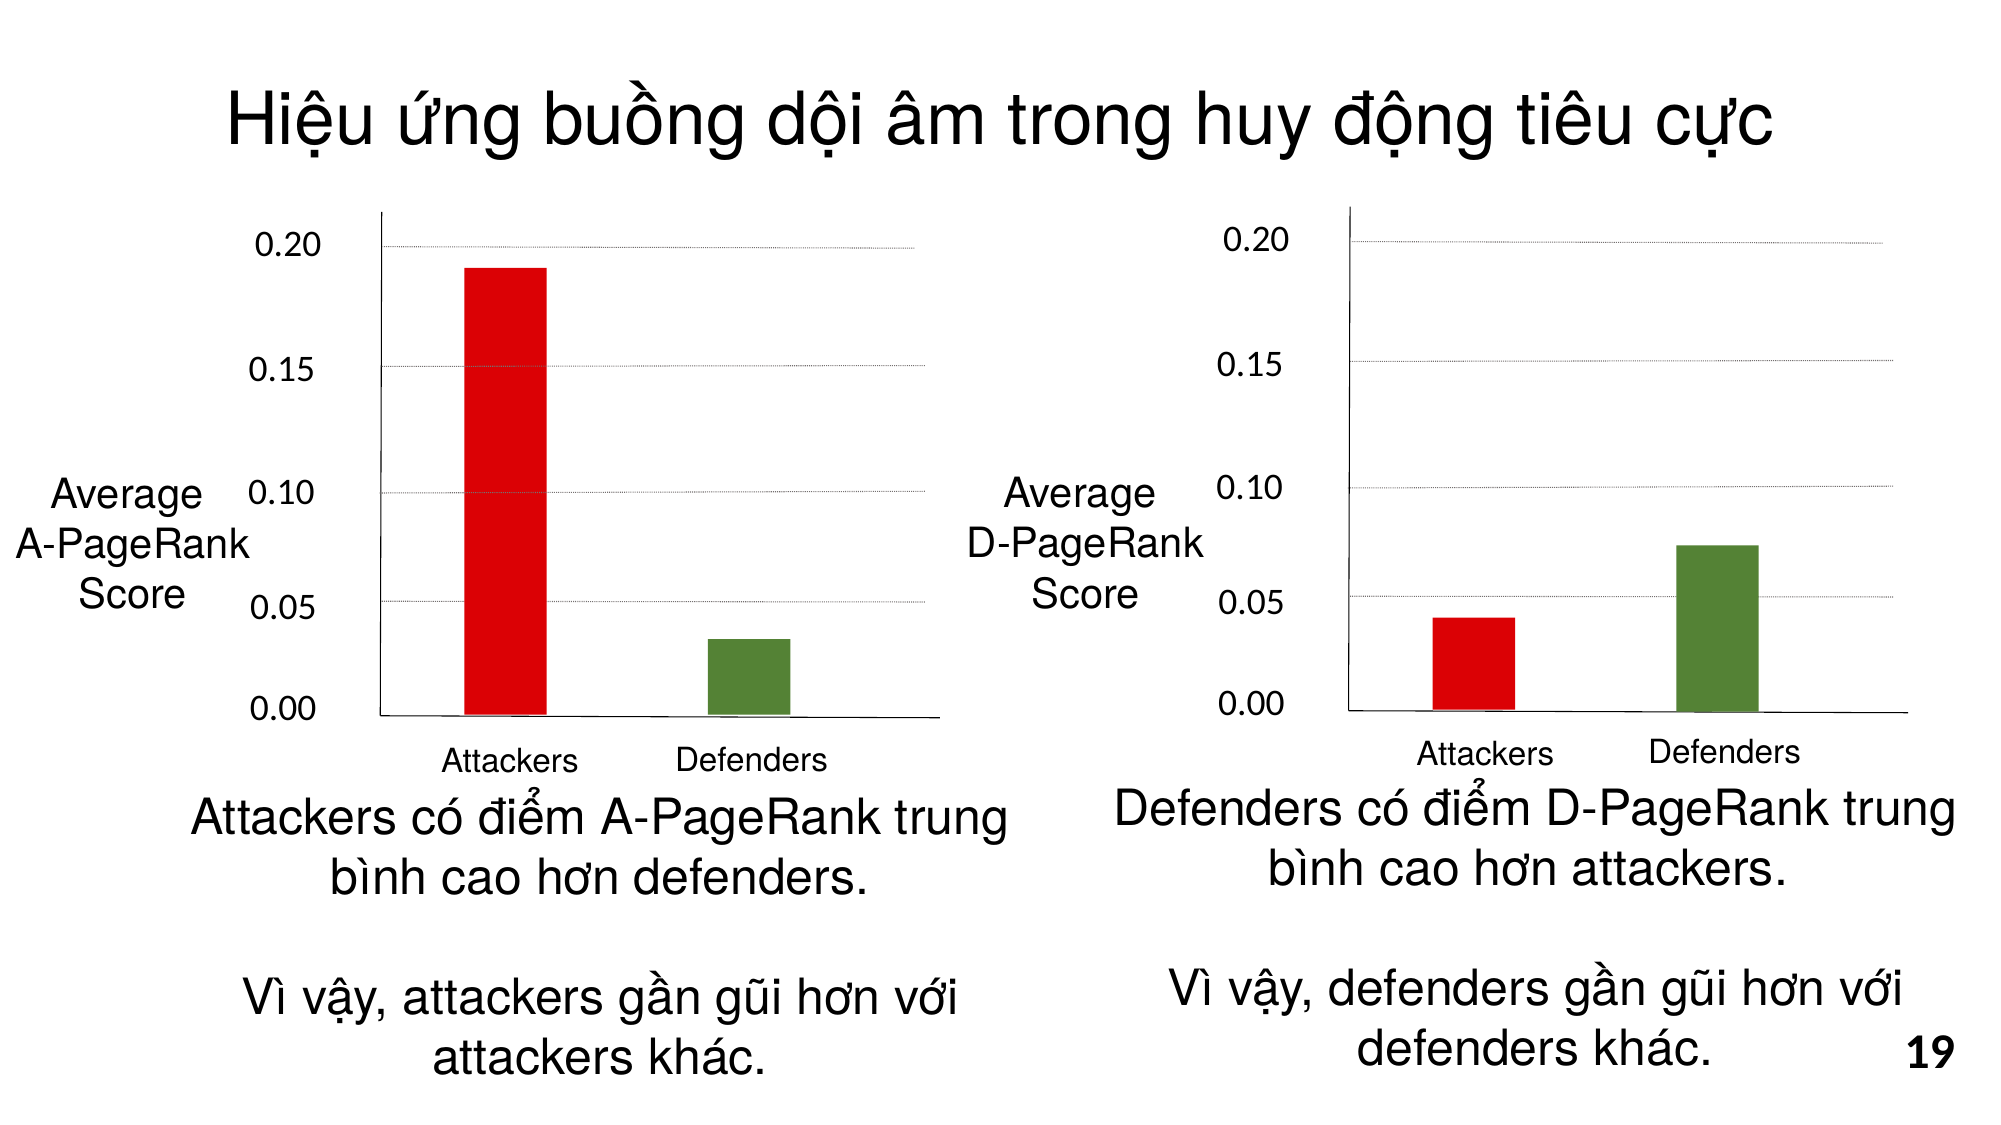

Hiệu ứng buồng dội âm trong huy động tiêu cực
0.20
0.15
0.10
Average
D-PageRank Score

0.05

0.00
Defenders
Attackers
Defenders có điểm D-PageRank trung bình cao hơn attackers.

Vì vậy, defenders gần gũi hơn với defenders khác.

0.20

0.15
Average
A-PageRank Score
0.10
0.05

0.00
Defenders
Attackers
Attackers có điểm A-PageRank trung bình cao hơn defenders.

Vì vậy, attackers gần gũi hơn với attackers khác.
19